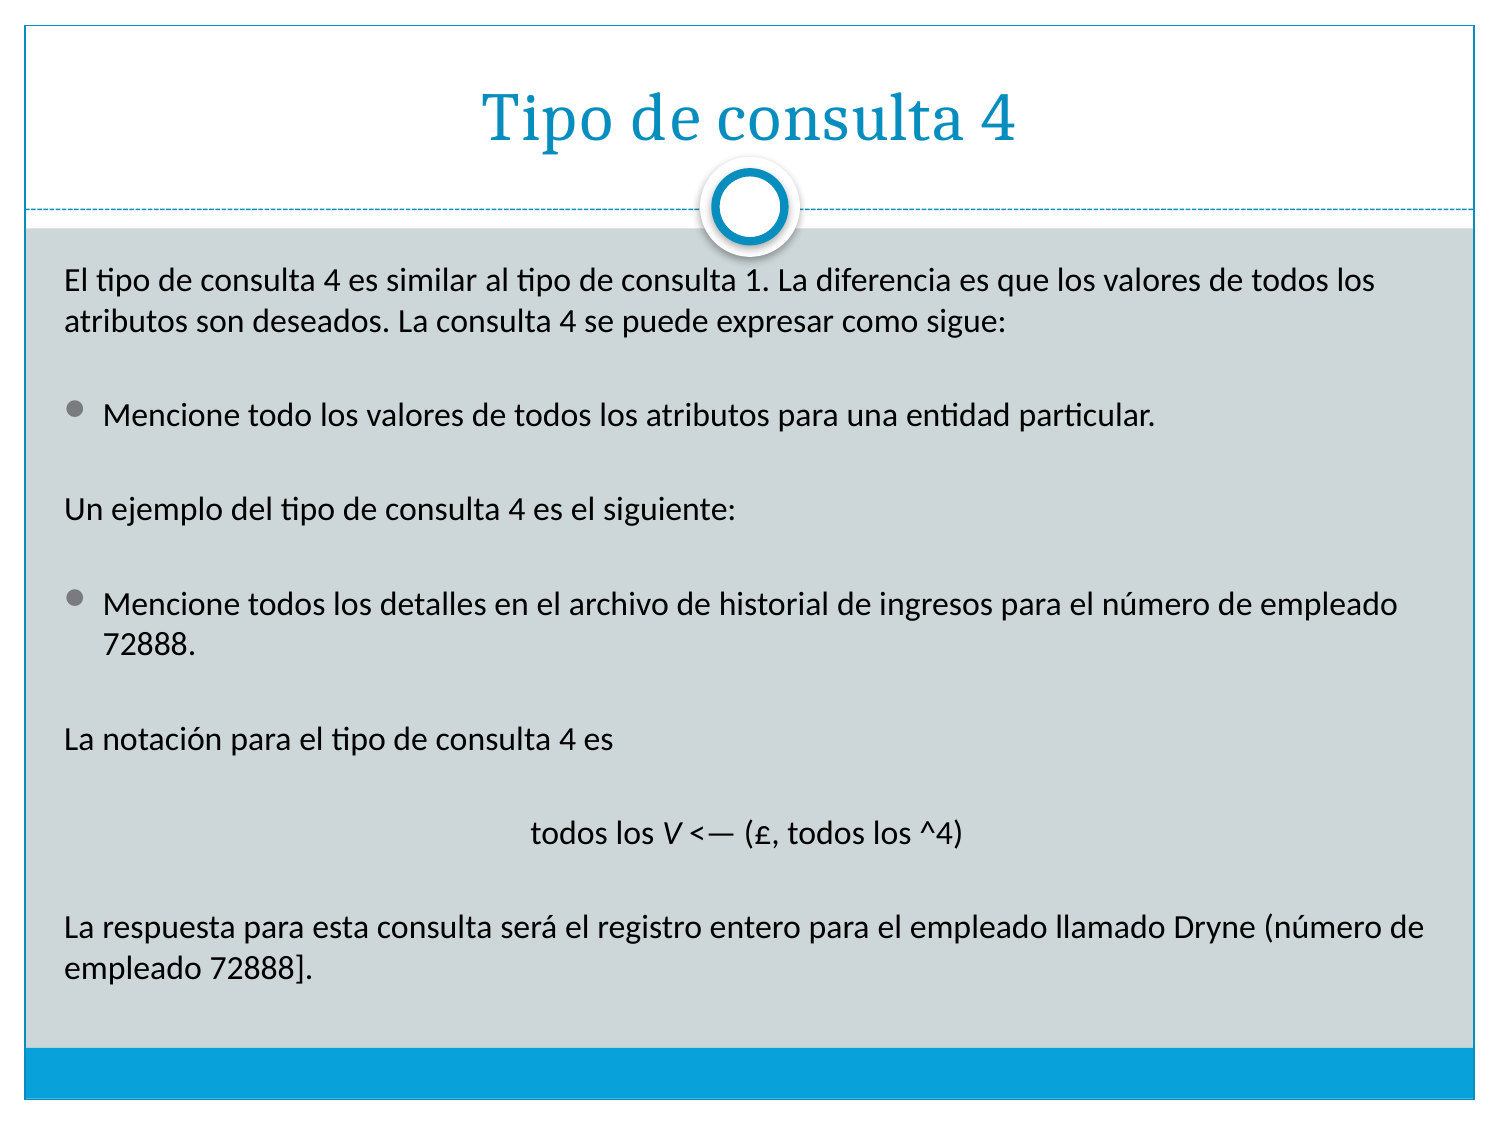

# Tipo de consulta 4
El tipo de consulta 4 es similar al tipo de consulta 1. La diferencia es que los valores de todos los atributos son deseados. La consulta 4 se puede expresar como sigue:

Mencione todo los valores de todos los atributos para una entidad particular.

Un ejemplo del tipo de consulta 4 es el siguiente:

Mencione todos los detalles en el archivo de historial de ingresos para el número de empleado 72888.

La notación para el tipo de consulta 4 es

todos los V <— (£, todos los ^4)

La respuesta para esta consulta será el registro entero para el empleado llamado Dryne (número de empleado 72888].